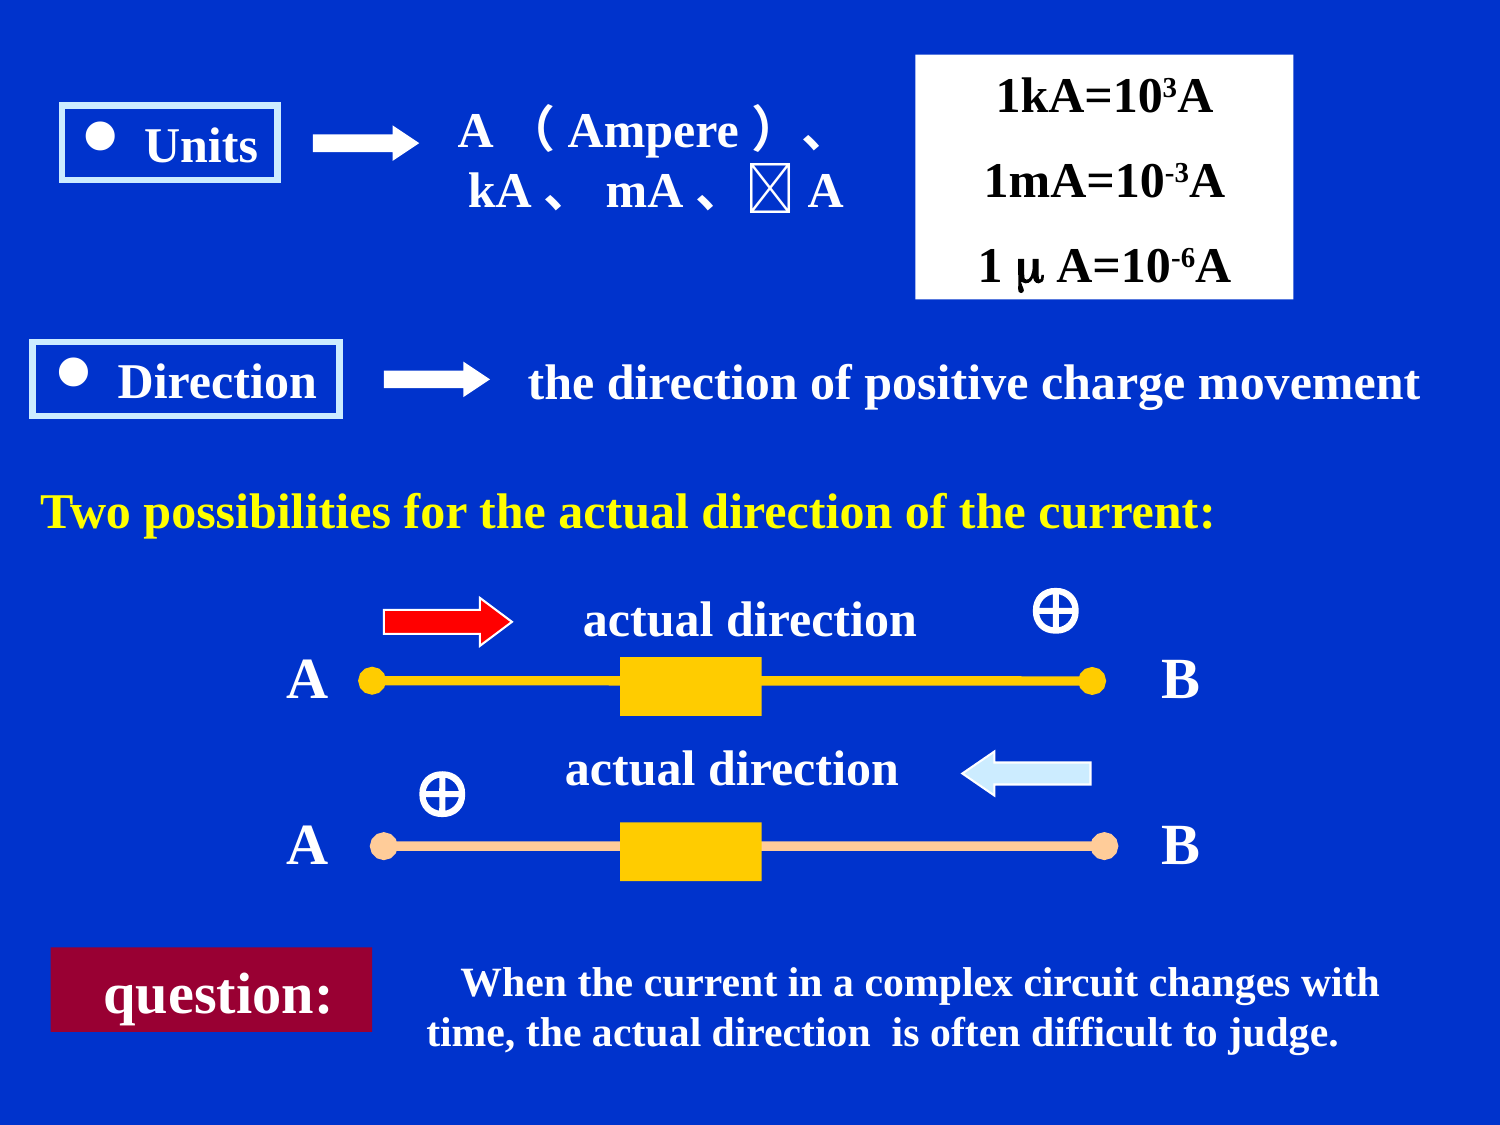

1kA=103A
1mA=10-3A
1 μ A=10-6A
A（Ampere）、kA、mA、μA
 Units

 Direction
the direction of positive charge movement

Two possibilities for the actual direction of the current:
⊕
actual direction

A
B

actual direction
⊕

A
B

 question:
When the current in a complex circuit changes with time, the actual direction  is often difficult to judge.